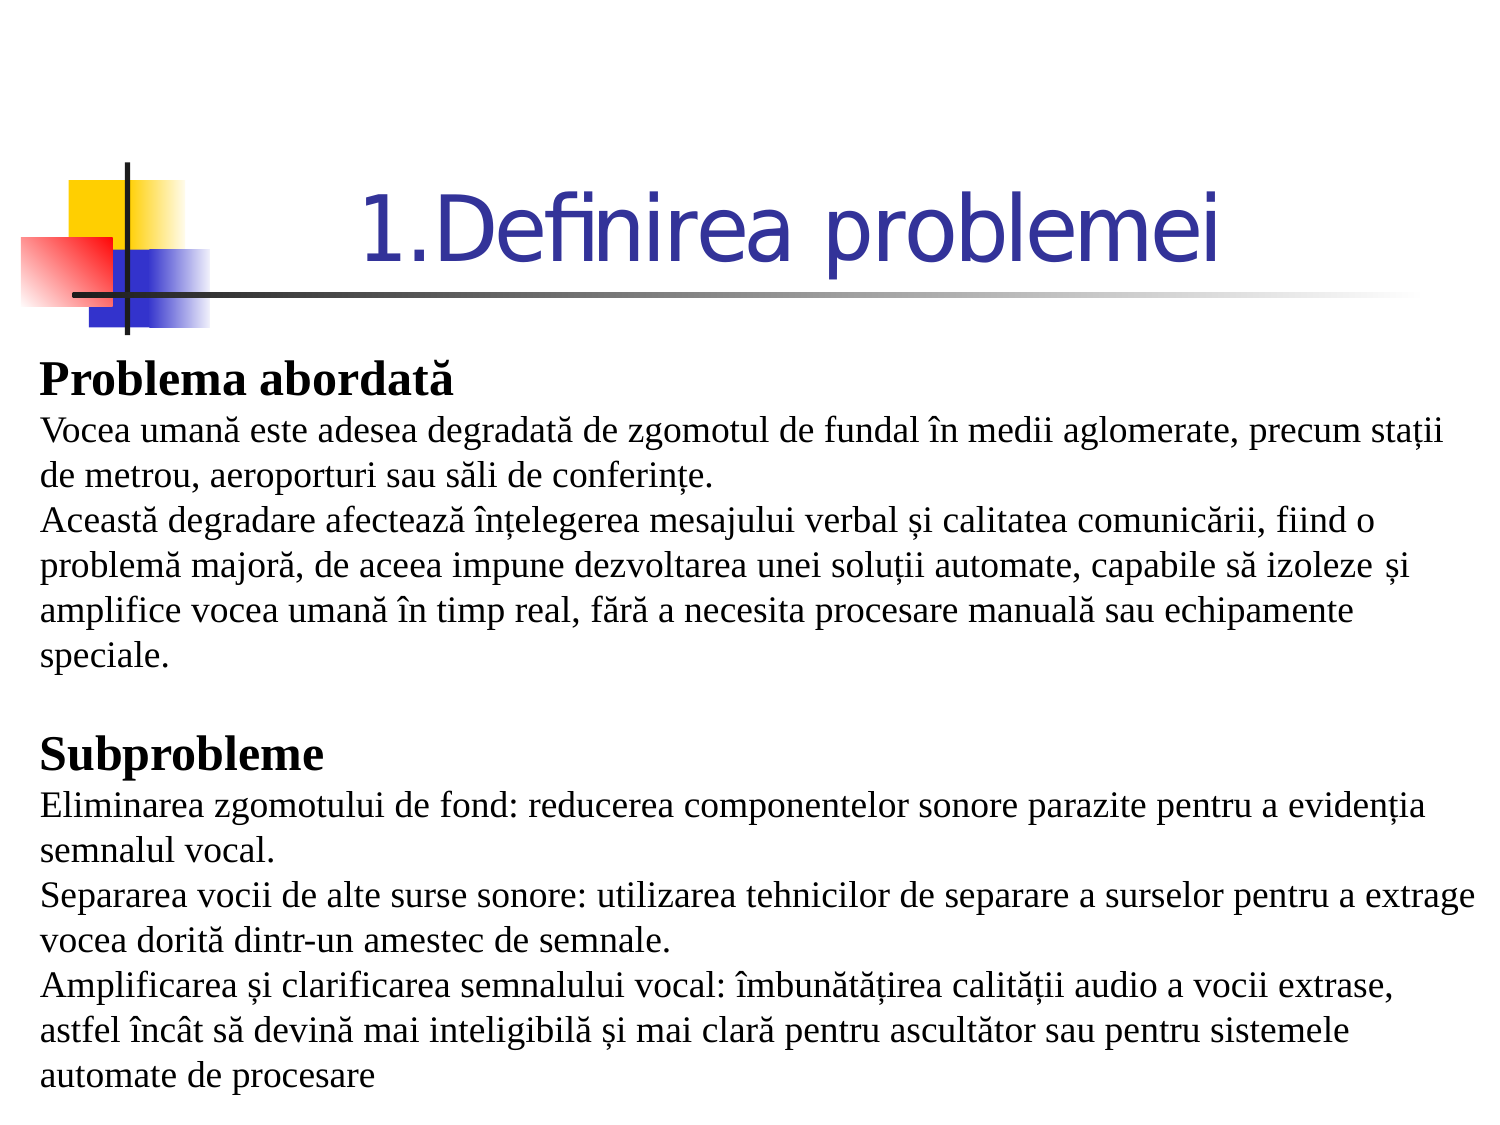

# 1.Definirea problemei

Problema abordată
Vocea umană este adesea degradată de zgomotul de fundal în medii aglomerate, precum stații de metrou, aeroporturi sau săli de conferințe.
Această degradare afectează înțelegerea mesajului verbal și calitatea comunicării, fiind o problemă majoră, de aceea impune dezvoltarea unei soluții automate, capabile să izoleze și amplifice vocea umană în timp real, fără a necesita procesare manuală sau echipamente speciale.

Subprobleme
Eliminarea zgomotului de fond: reducerea componentelor sonore parazite pentru a evidenția semnalul vocal.
Separarea vocii de alte surse sonore: utilizarea tehnicilor de separare a surselor pentru a extrage vocea dorită dintr-un amestec de semnale.
Amplificarea și clarificarea semnalului vocal: îmbunătățirea calității audio a vocii extrase, astfel încât să devină mai inteligibilă și mai clară pentru ascultător sau pentru sistemele automate de procesare